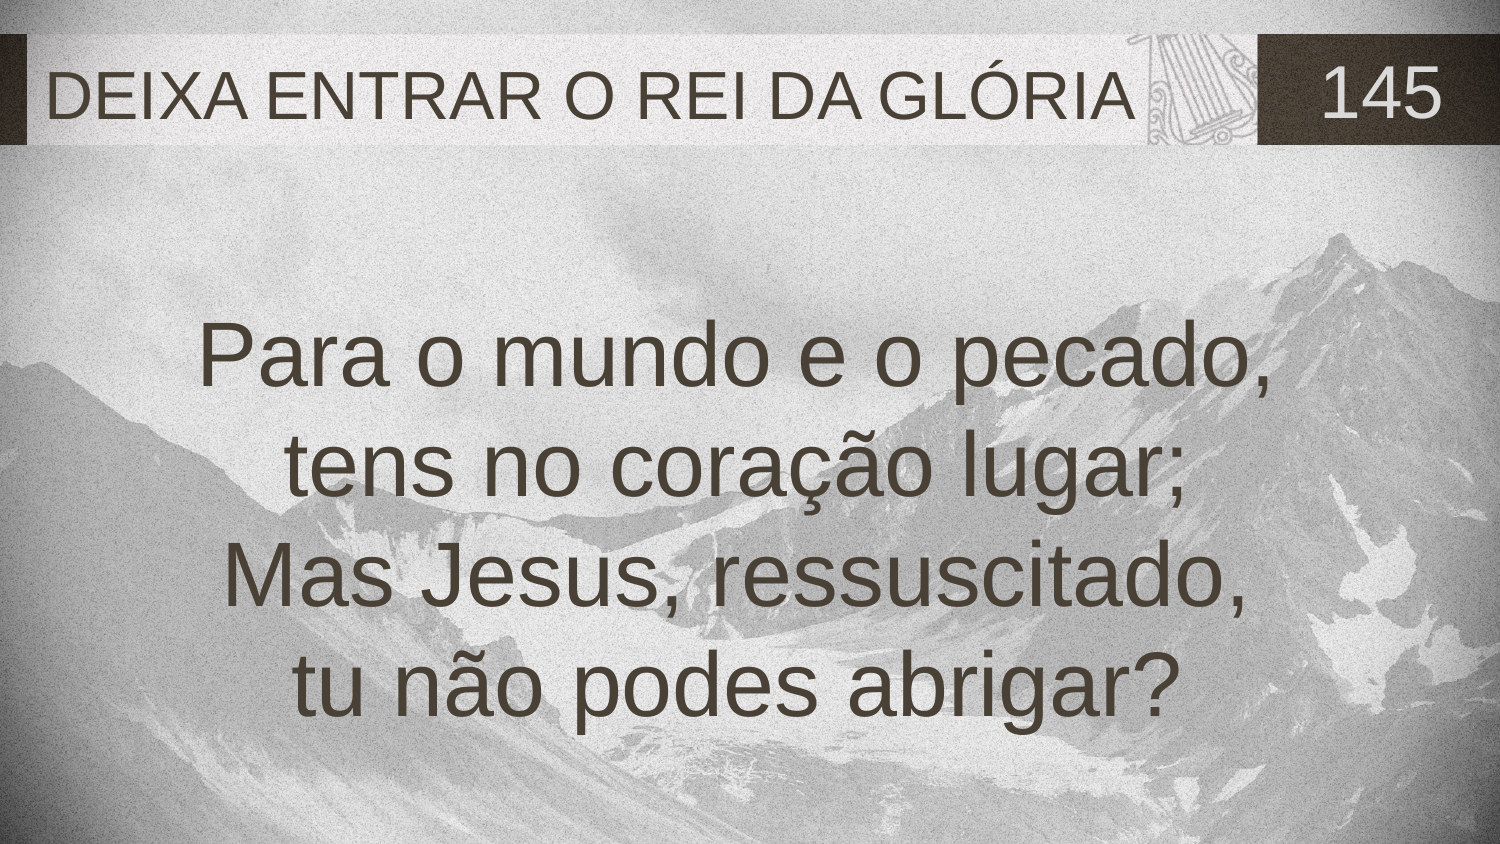

# DEIXA ENTRAR O REI DA GLÓRIA
145
Para o mundo e o pecado,
tens no coração lugar;
Mas Jesus, ressuscitado,
tu não podes abrigar?